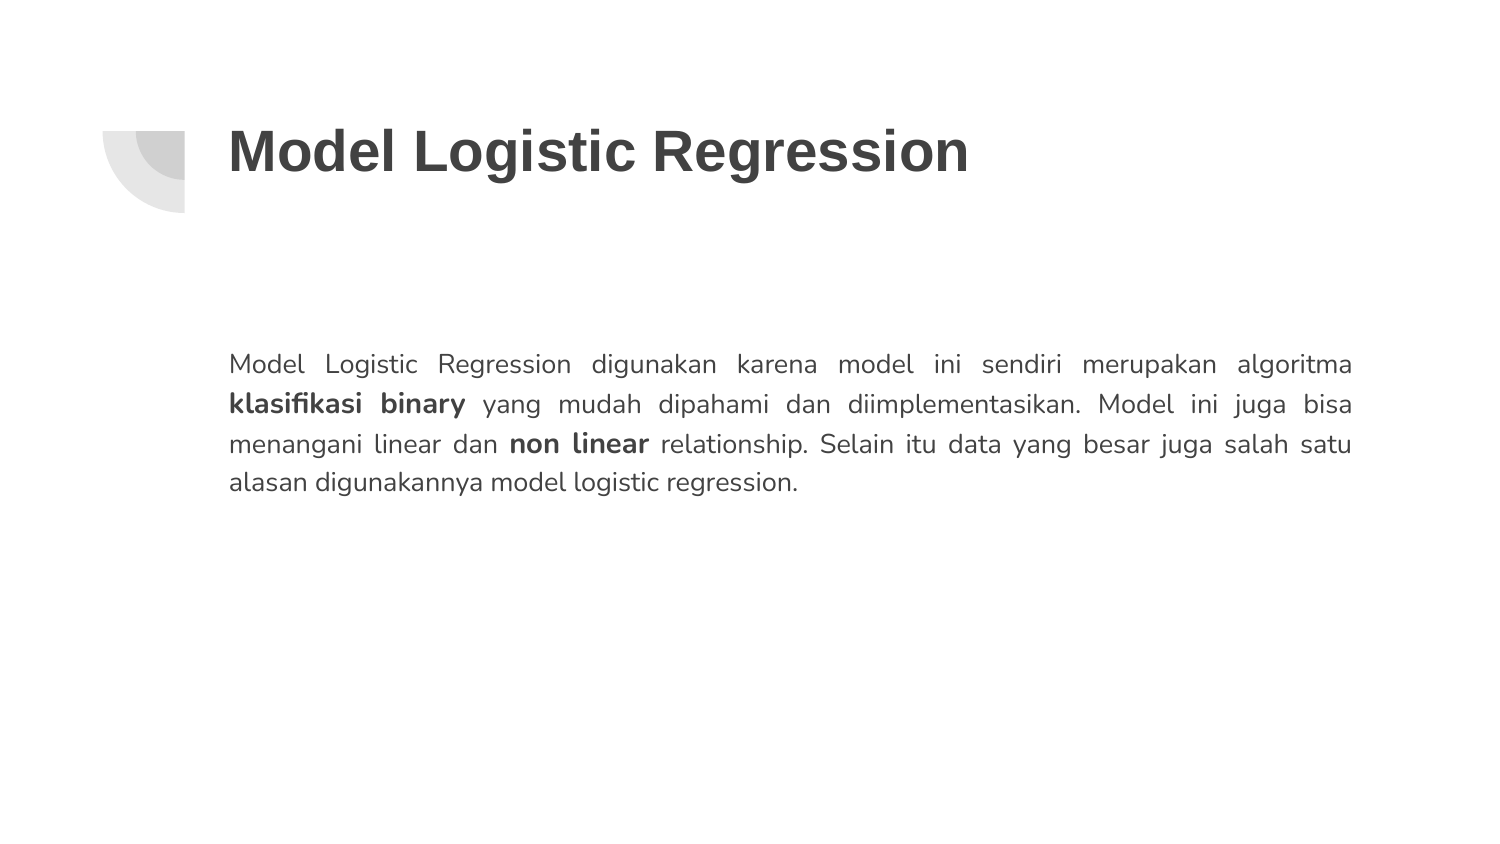

# Model Logistic Regression
Model Logistic Regression digunakan karena model ini sendiri merupakan algoritma klasifikasi binary yang mudah dipahami dan diimplementasikan. Model ini juga bisa menangani linear dan non linear relationship. Selain itu data yang besar juga salah satu alasan digunakannya model logistic regression.